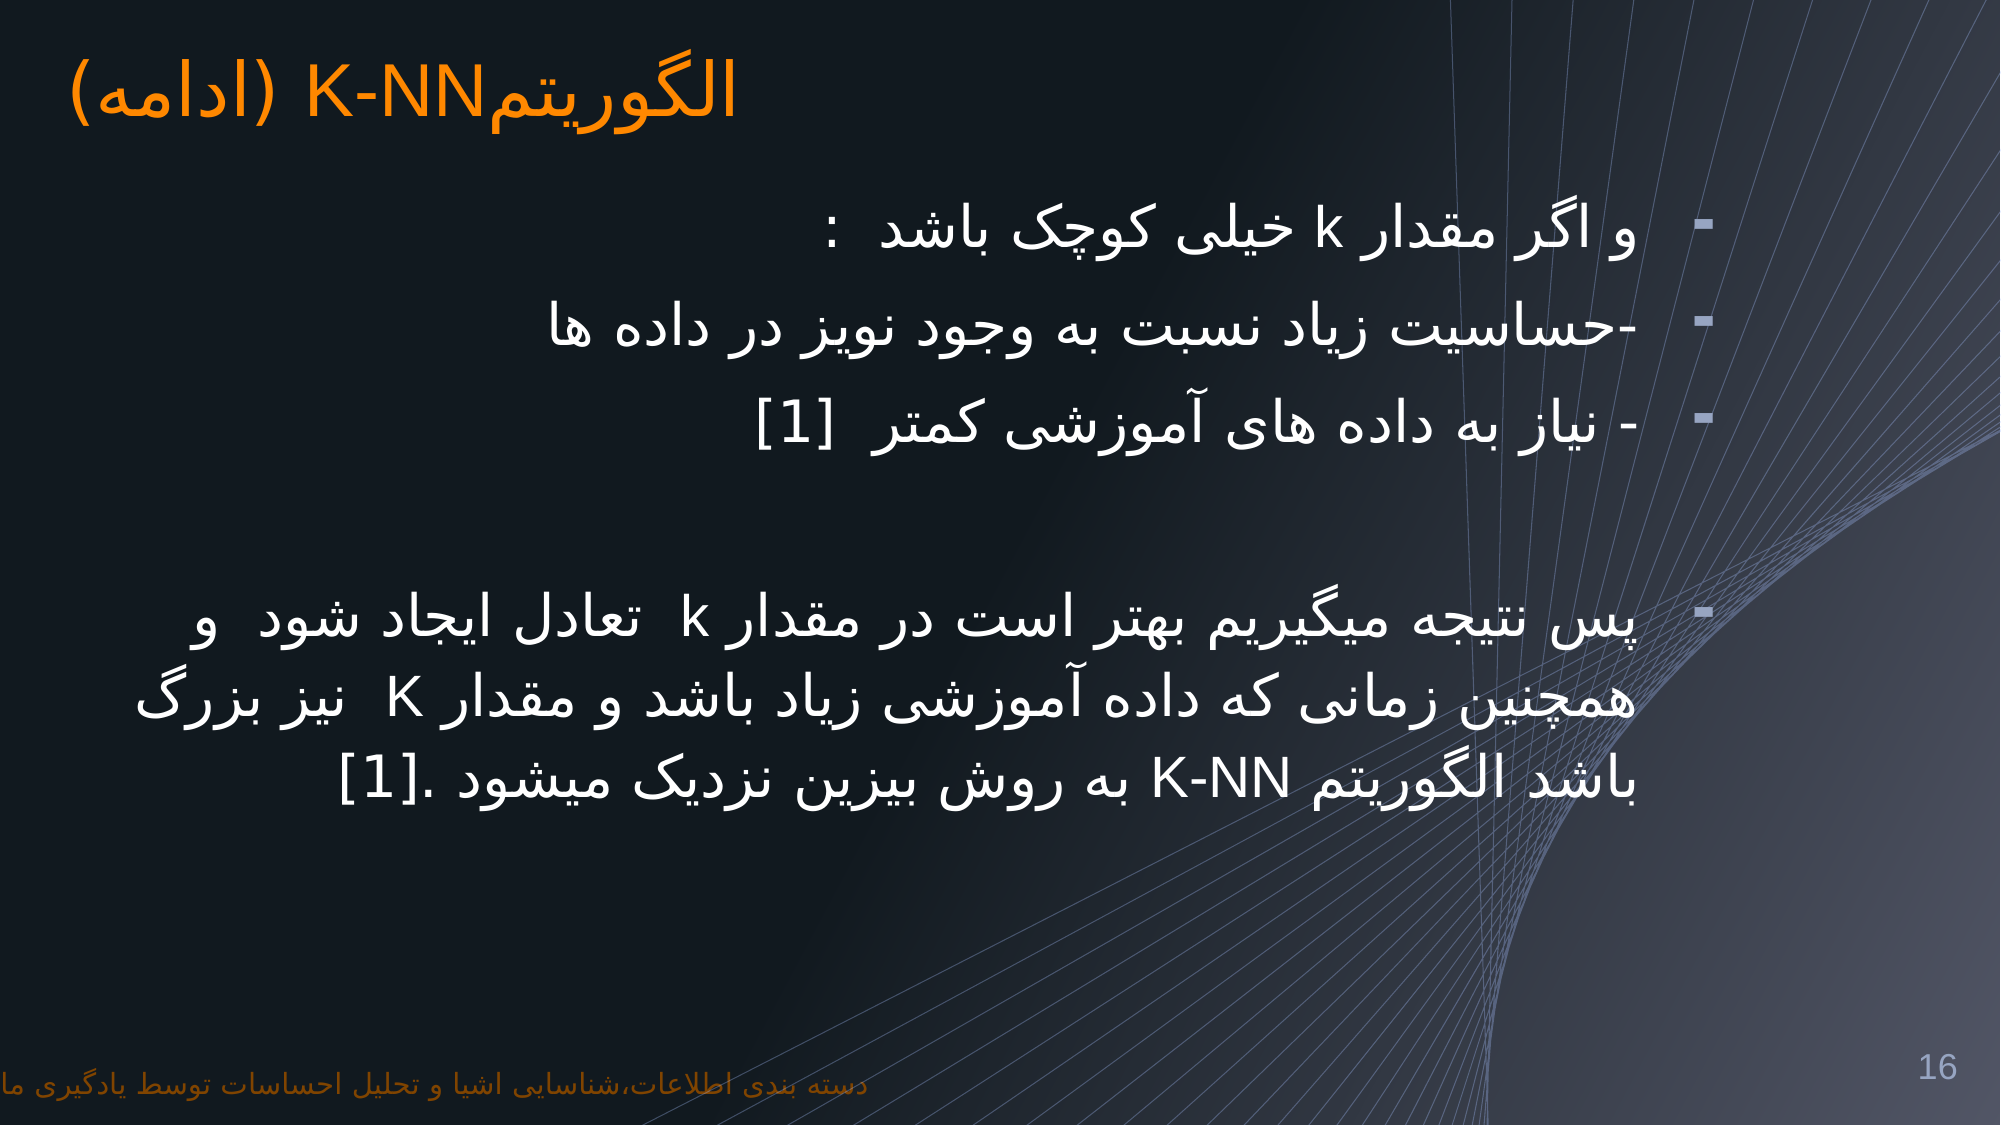

# الگوریتمK-NN (ادامه)
و اگر مقدار k خیلی کوچک باشد  :
-حساسیت زیاد نسبت به وجود نویز در داده ها
- نیاز به داده های آموزشی کمتر  [1]

پس نتیجه میگیریم بهتر است در مقدار k  تعادل ایجاد شود  و همچنین زمانی که داده آموزشی زیاد باشد و مقدار K  نیز بزرگ باشد الگوریتم K-NN به روش بیزین نزدیک میشود .[1]

16